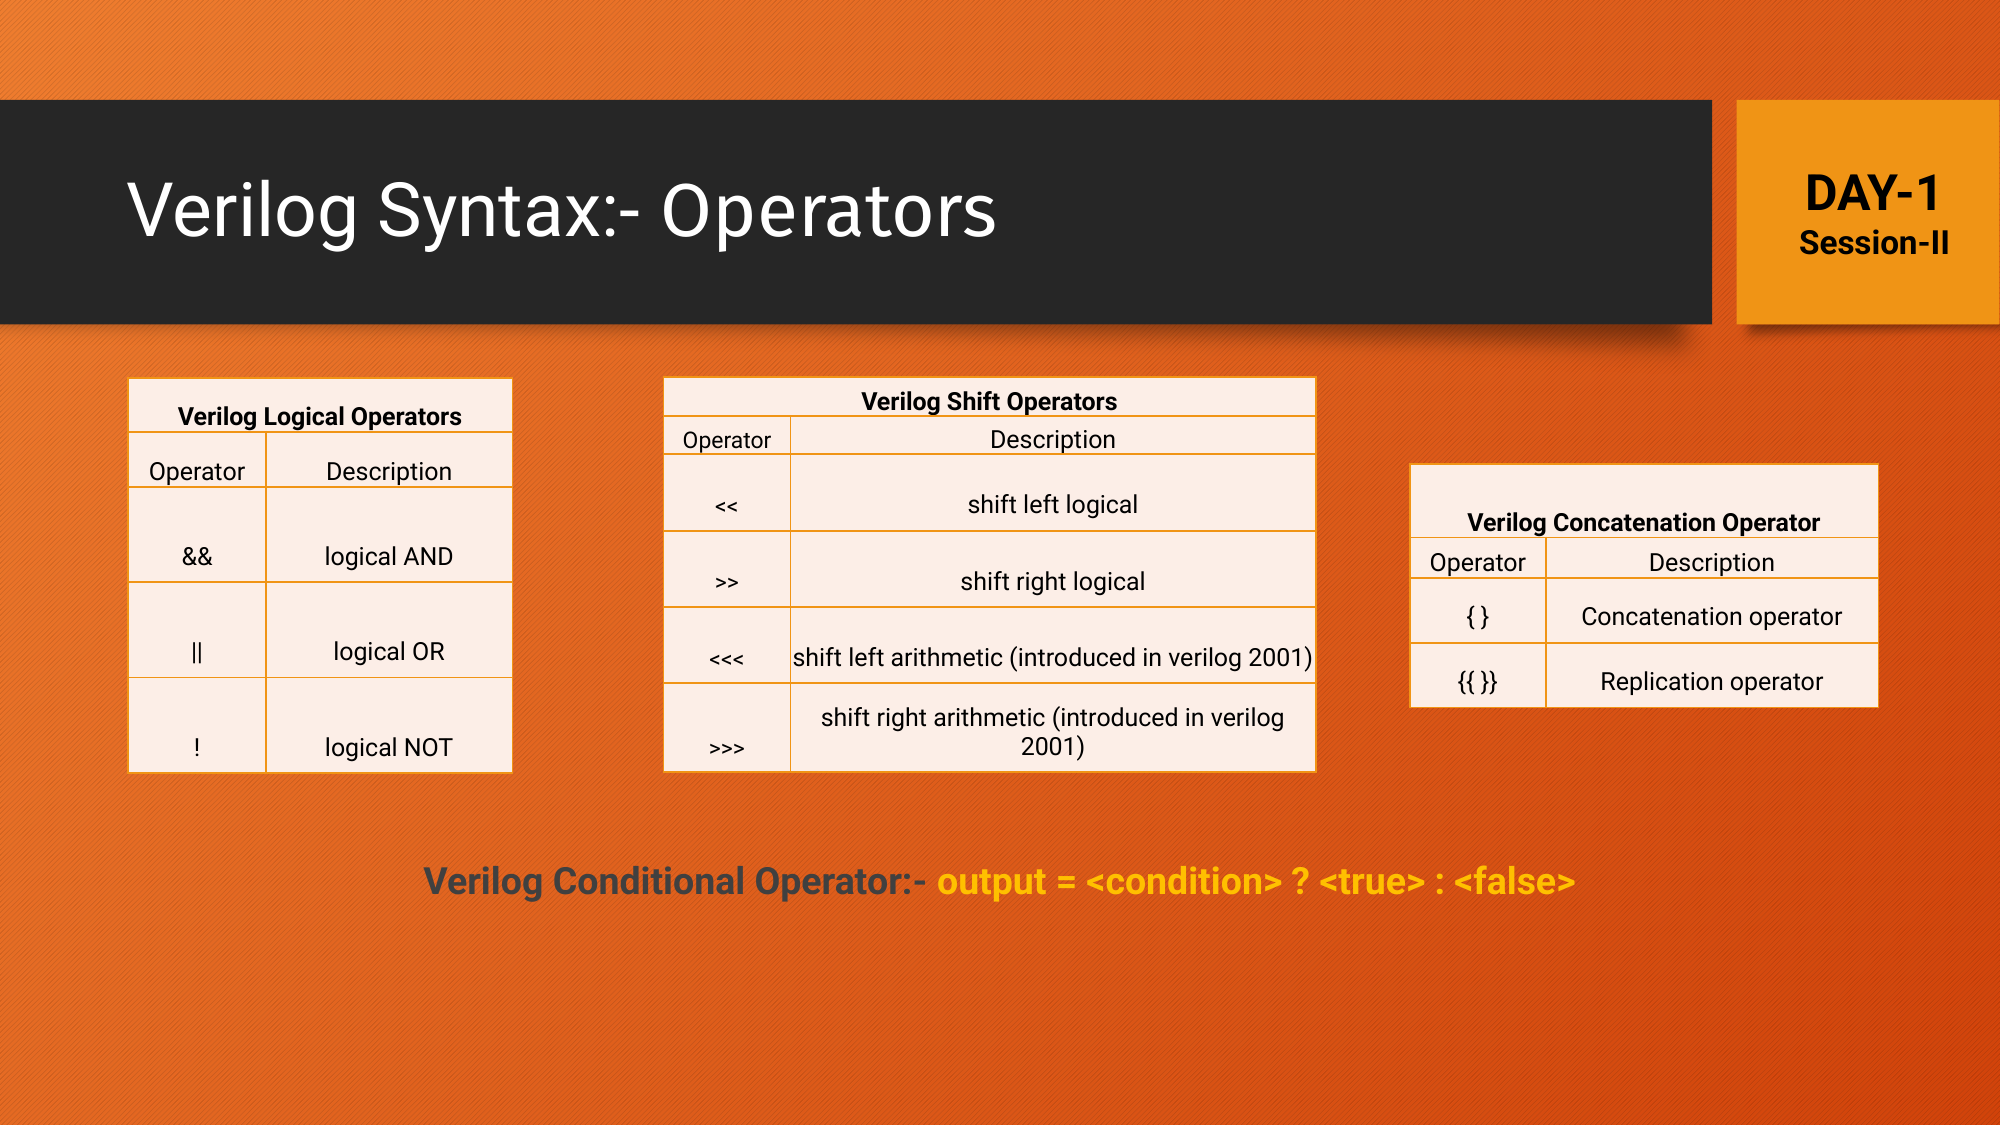

# Verilog Syntax:- Operators
DAY-1
Session-II
| Verilog Shift Operators |  |
| --- | --- |
| Operator | Description |
| << | shift left logical |
| >> | shift right logical |
| <<< | shift left arithmetic (introduced in verilog 2001) |
| >>> | shift right arithmetic (introduced in verilog 2001) |
| Verilog Logical Operators |  |
| --- | --- |
| Operator | Description |
| && | logical AND |
| || | logical OR |
| ! | logical NOT |
| Verilog Concatenation Operator |  |
| --- | --- |
| Operator | Description |
| { } | Concatenation operator |
| {{ }} | Replication operator |
Verilog Conditional Operator:- output = <condition> ? <true> : <false>